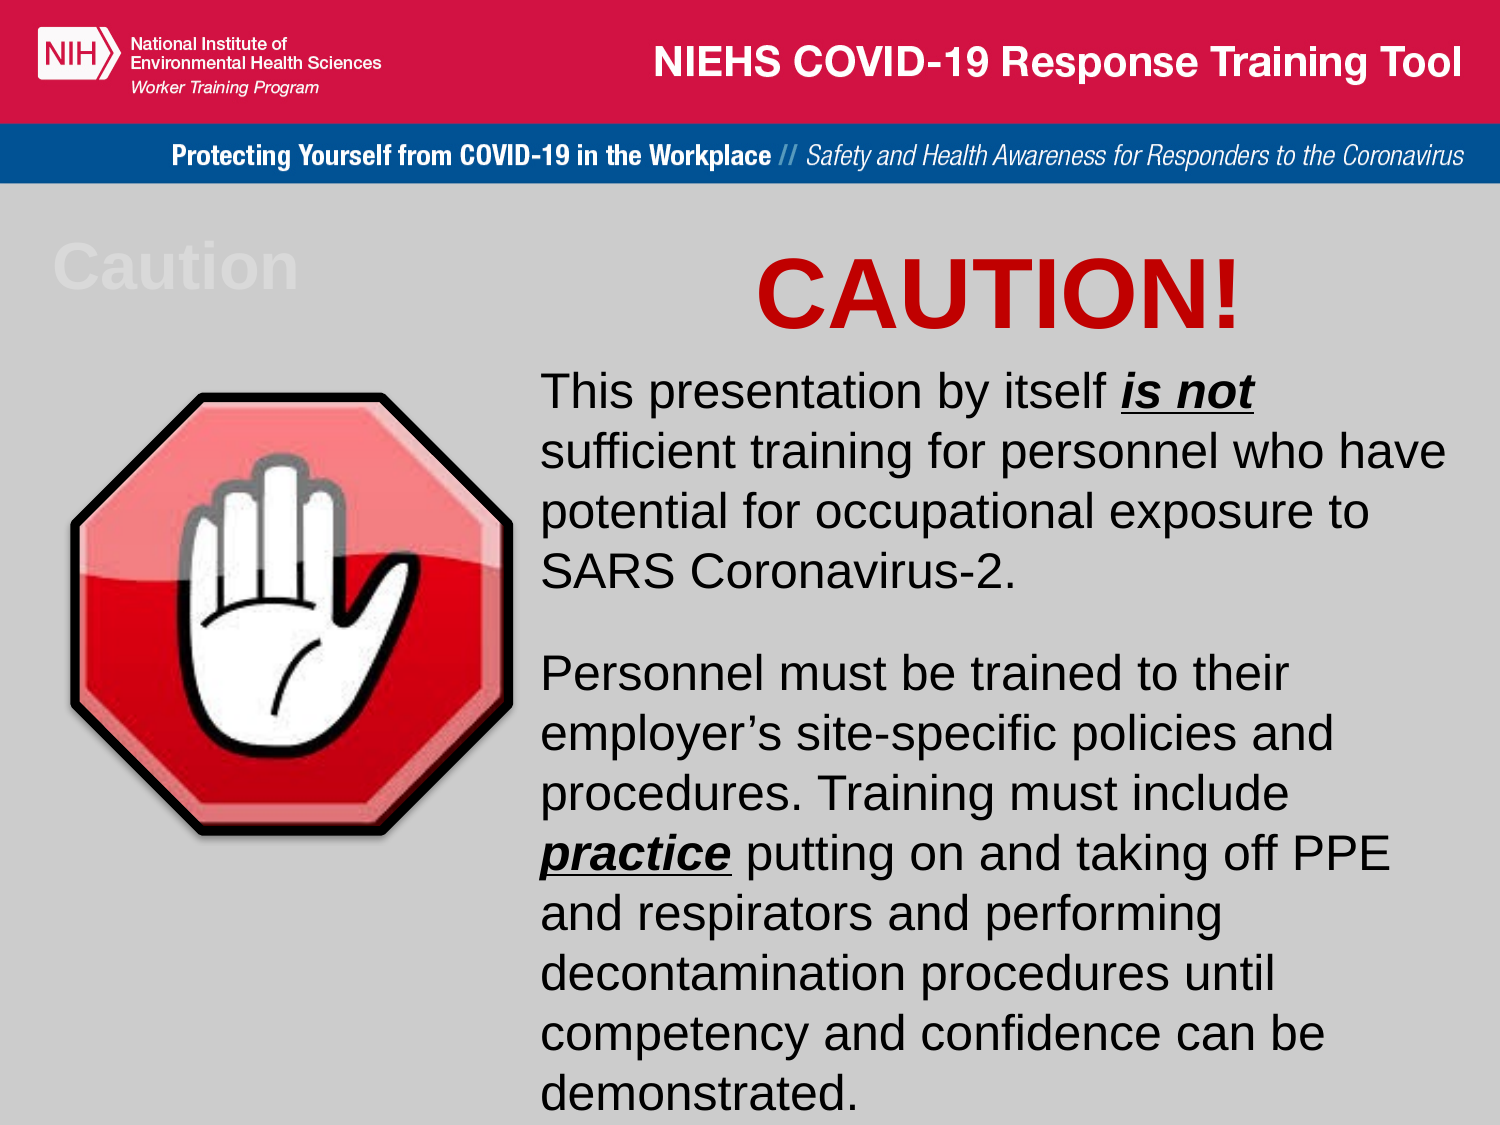

CAUTION!
This presentation by itself is not sufficient training for personnel who have potential for occupational exposure to SARS Coronavirus-2.

Personnel must be trained to their employer’s site-specific policies and procedures. Training must include practice putting on and taking off PPE and respirators and performing decontamination procedures until competency and confidence can be demonstrated.
# Caution

3